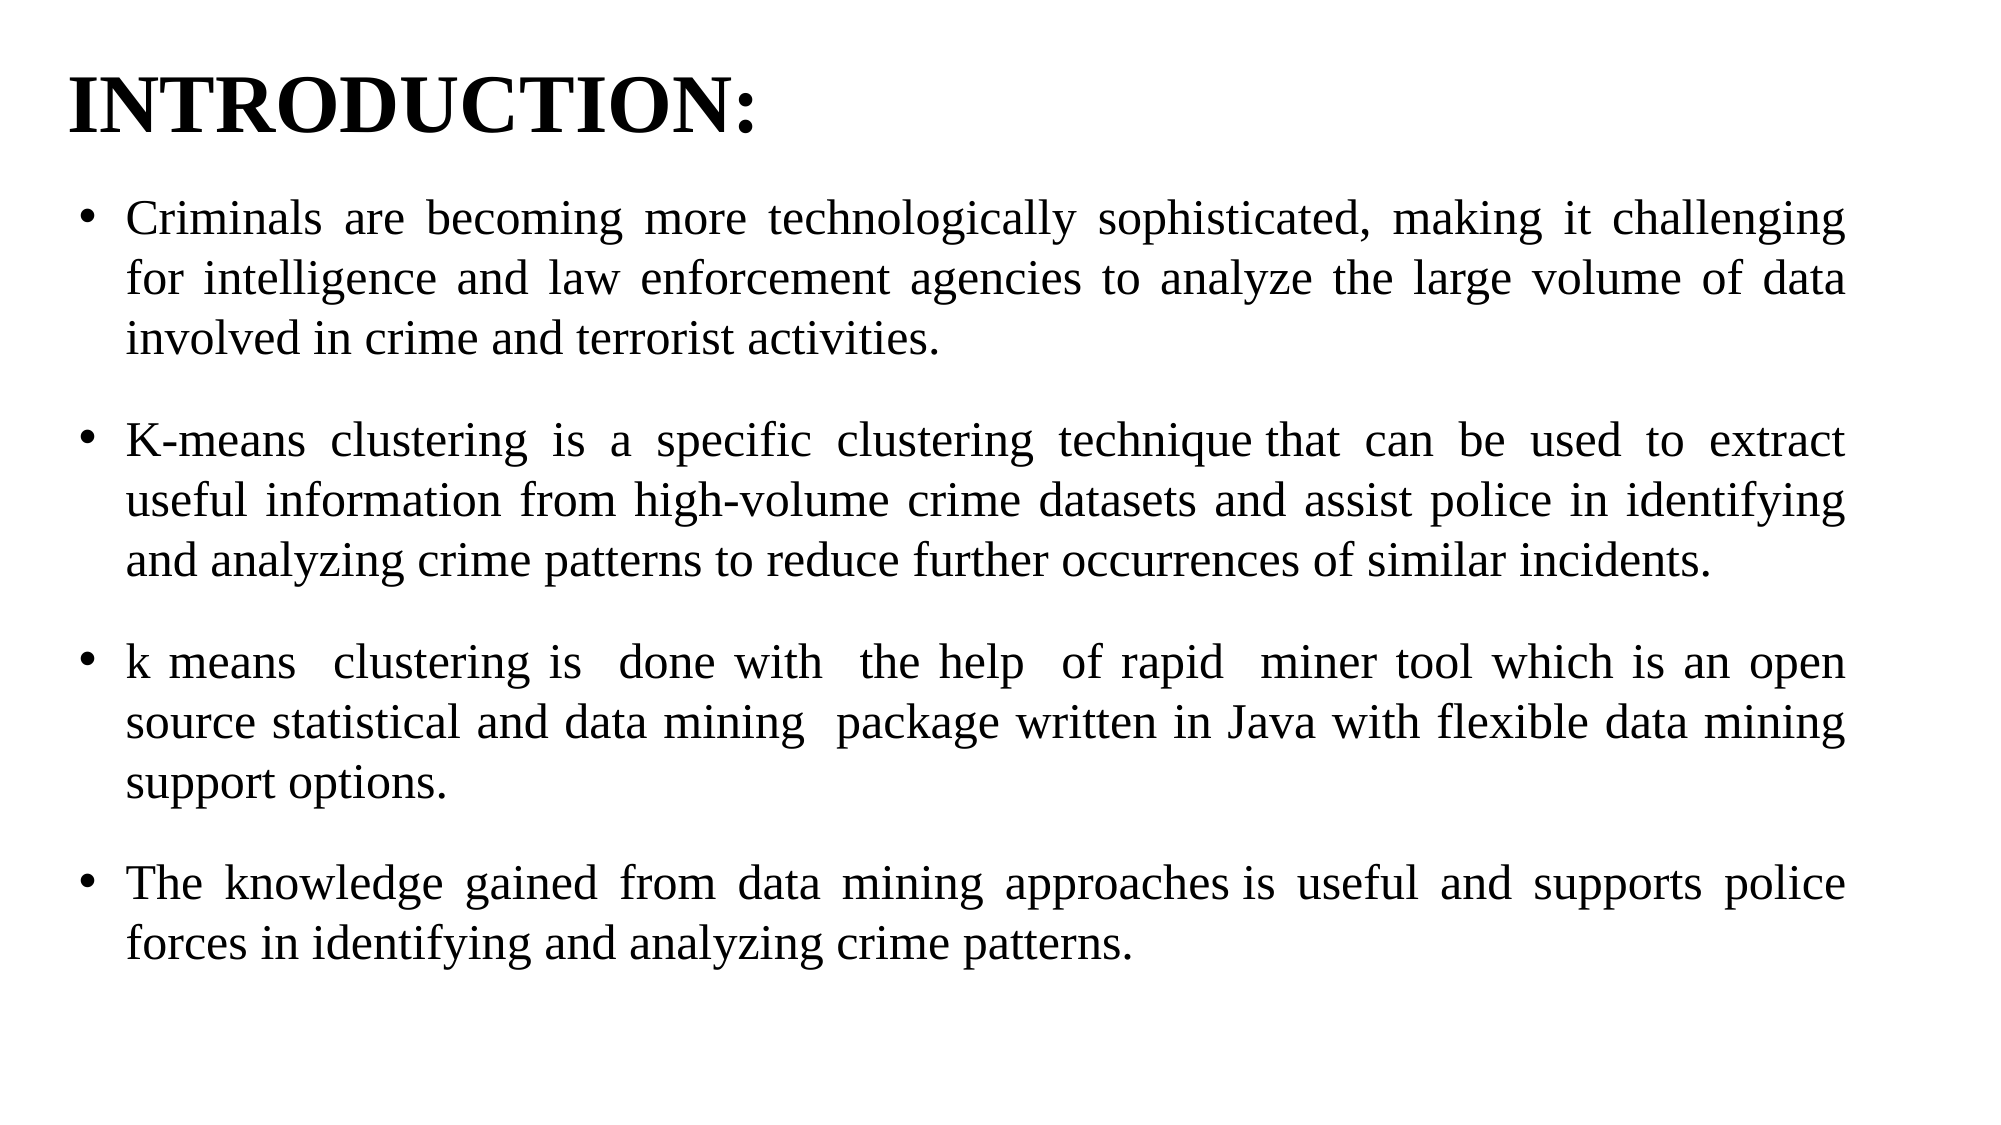

# INTRODUCTION:
Criminals are becoming more technologically sophisticated, making it challenging for intelligence and law enforcement agencies to analyze the large volume of data involved in crime and terrorist activities.
K-means clustering is a specific clustering technique that can be used to extract useful information from high-volume crime datasets and assist police in identifying and analyzing crime patterns to reduce further occurrences of similar incidents.
k means  clustering is  done with  the help  of rapid  miner tool which is an open source statistical and data mining  package written in Java with flexible data mining support options.
The knowledge gained from data mining approaches is useful and supports police forces in identifying and analyzing crime patterns.